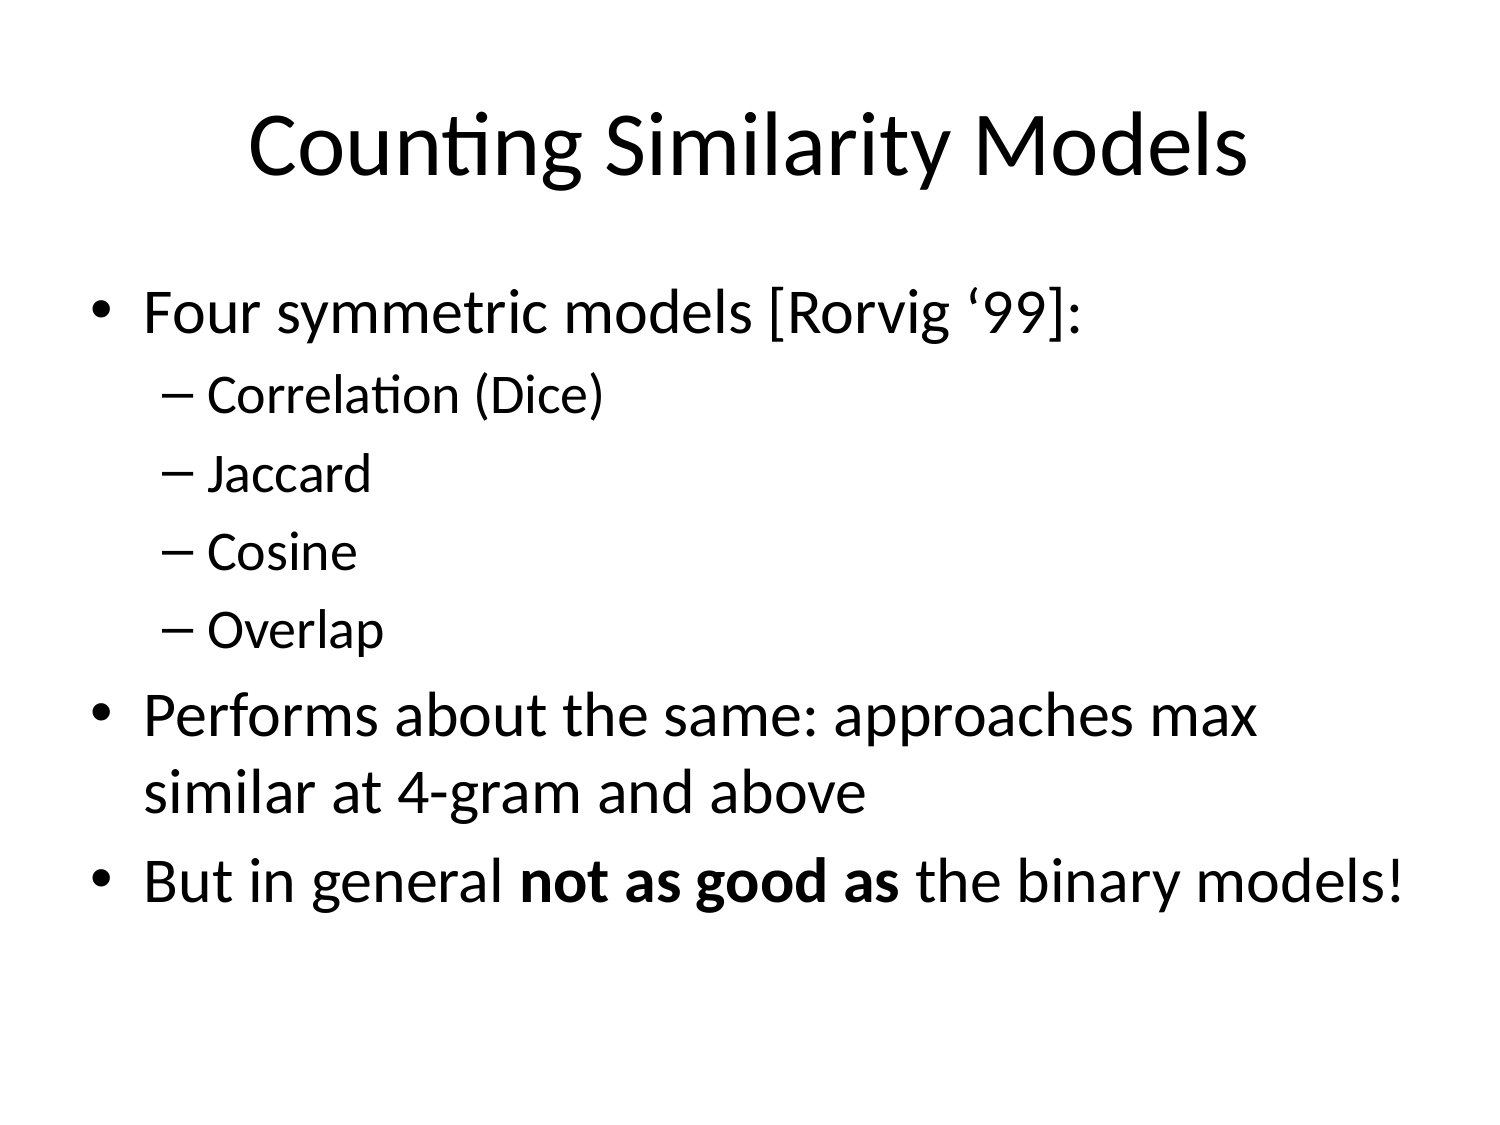

# Counting Similarity Models
Four symmetric models [Rorvig ‘99]:
Correlation (Dice)
Jaccard
Cosine
Overlap
Performs about the same: approaches max similar at 4-gram and above
But in general not as good as the binary models!